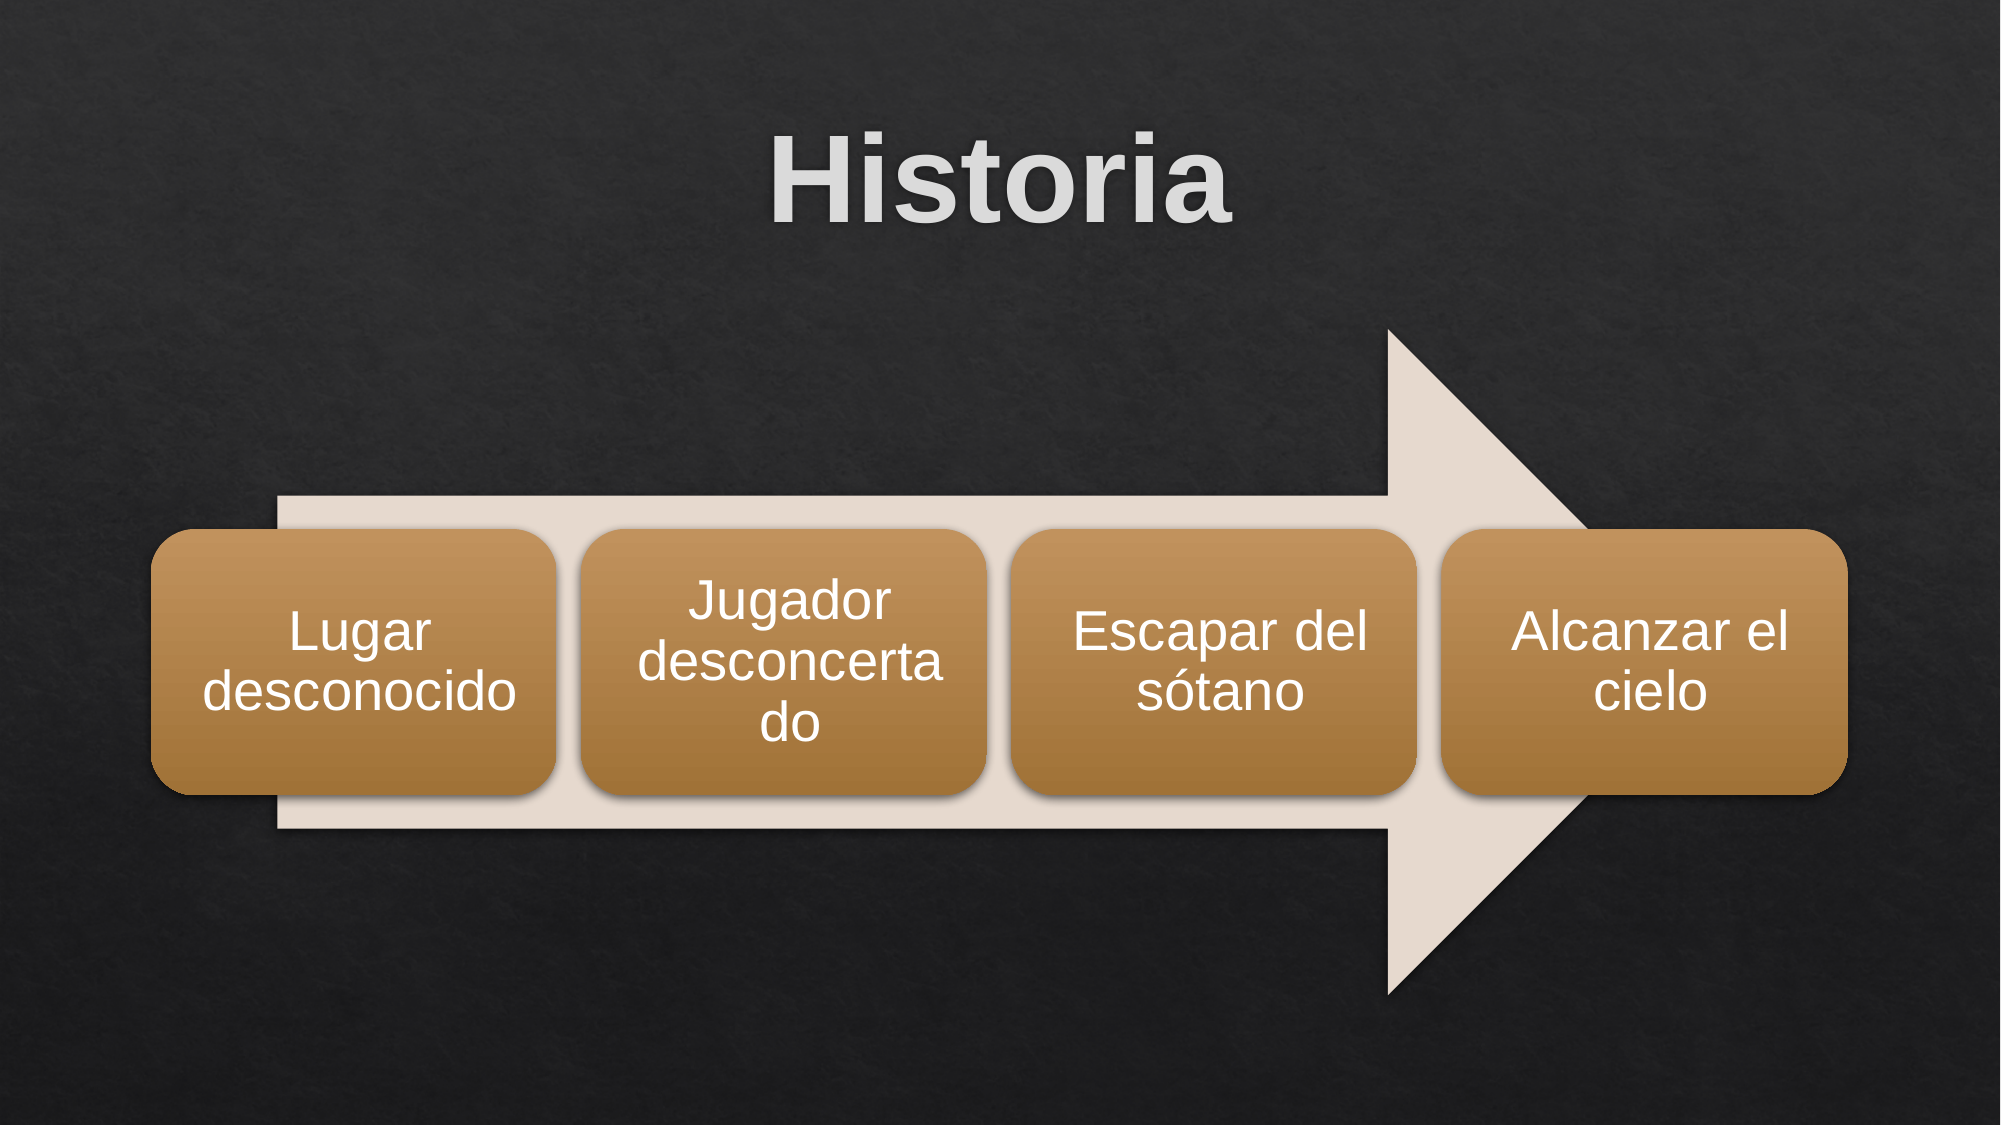

# Historia
Lugar desconocido
Jugador desconcertado
Escapar del sótano
Alcanzar el cielo